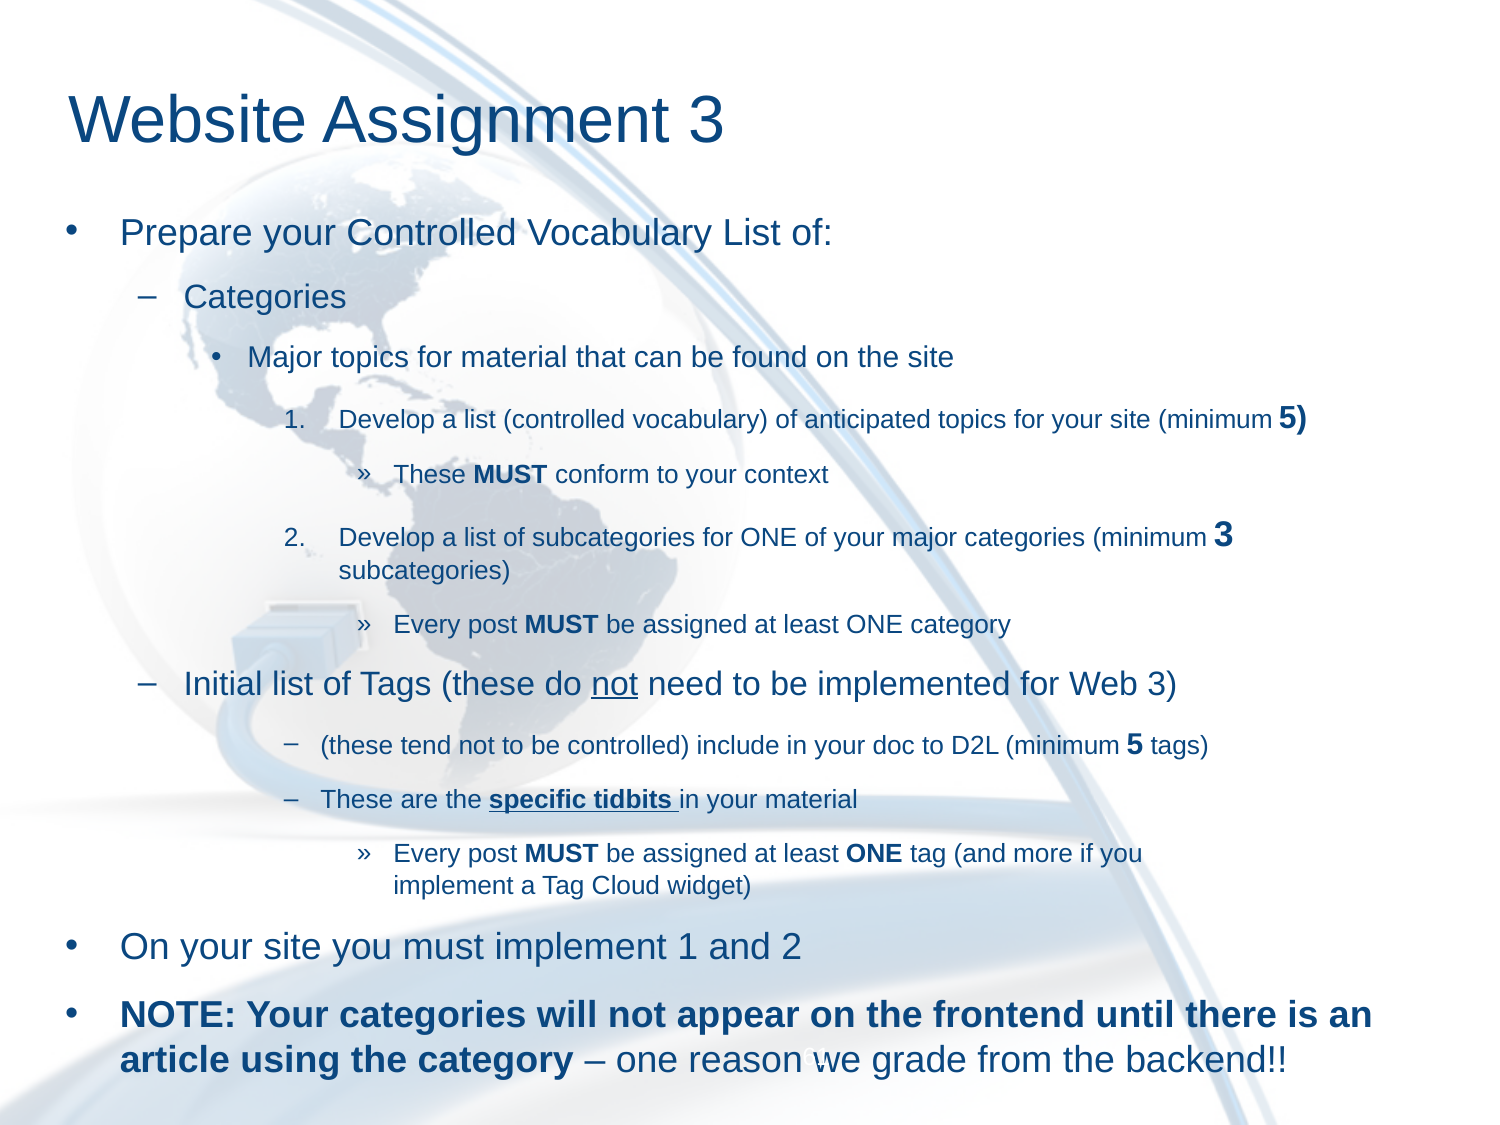

# Website Assignment 3
Prepare your Controlled Vocabulary List of:
Categories
Major topics for material that can be found on the site
Develop a list (controlled vocabulary) of anticipated topics for your site (minimum 5)
These MUST conform to your context
Develop a list of subcategories for ONE of your major categories (minimum 3 subcategories)
Every post MUST be assigned at least ONE category
Initial list of Tags (these do not need to be implemented for Web 3)
(these tend not to be controlled) include in your doc to D2L (minimum 5 tags)
These are the specific tidbits in your material
Every post MUST be assigned at least ONE tag (and more if you
implement a Tag Cloud widget)
On your site you must implement 1 and 2
NOTE: Your categories will not appear on the frontend until there is an article using the category – one reason we grade from the backend!!

61